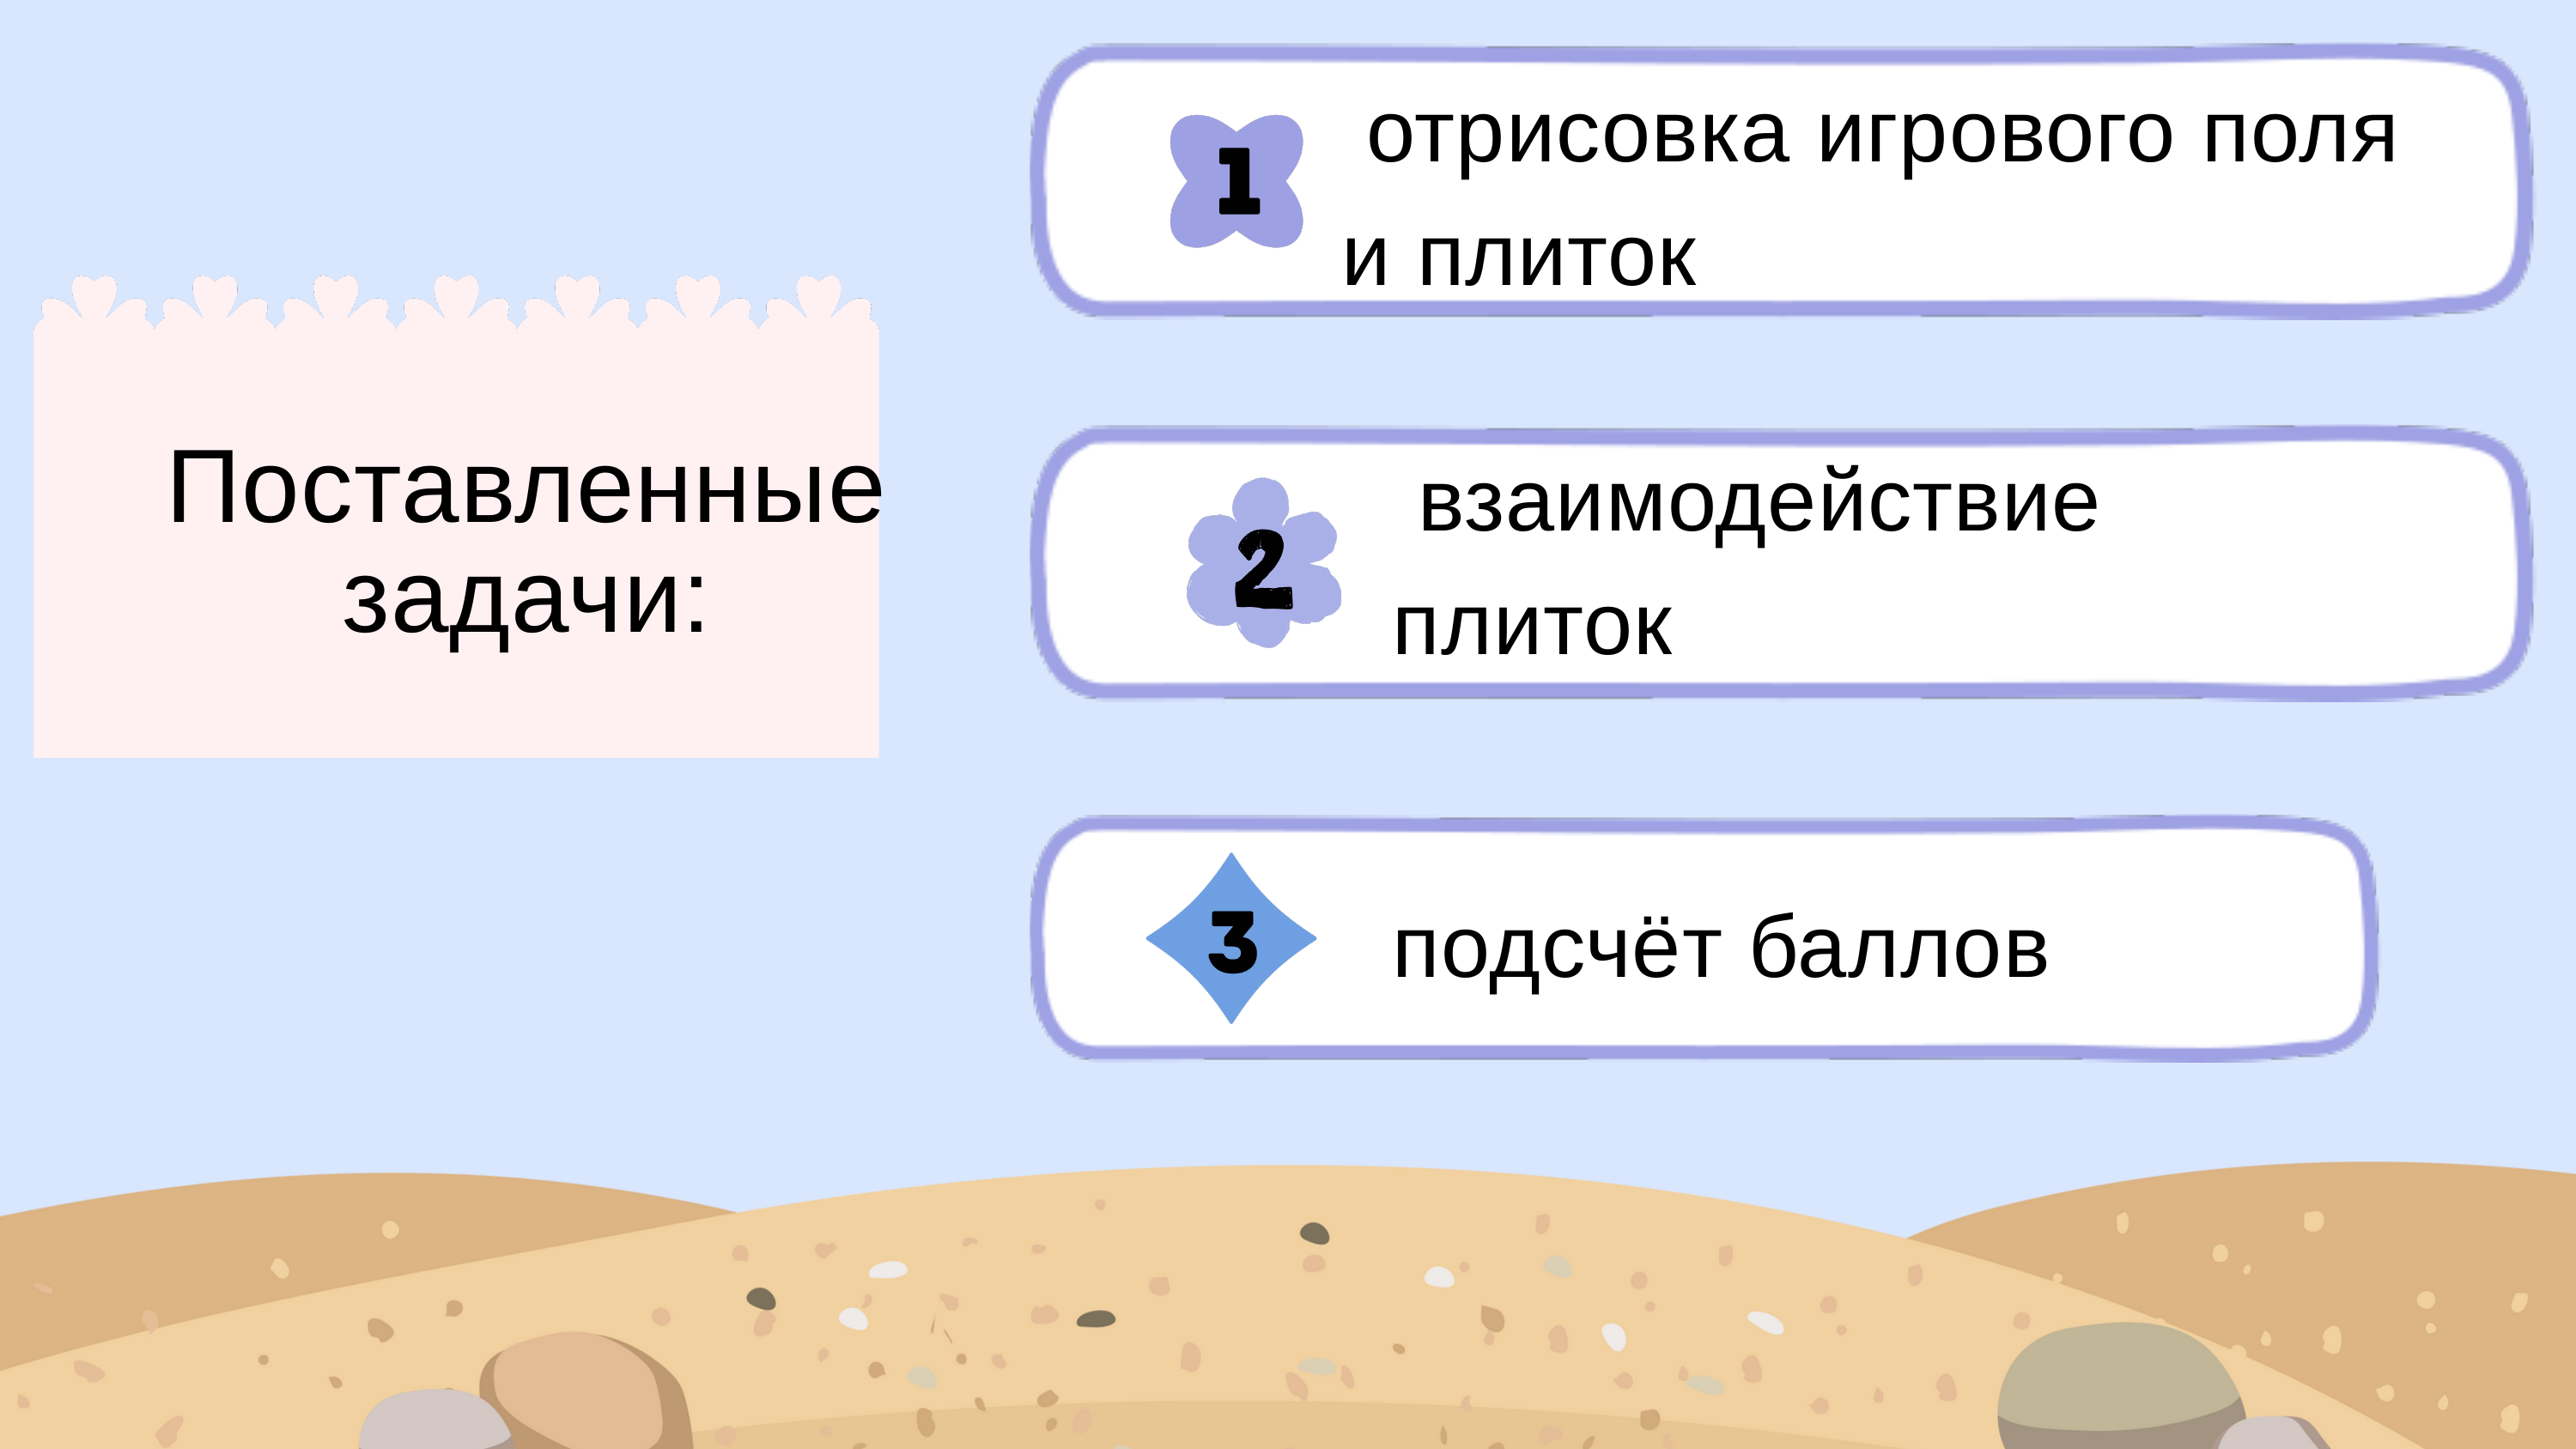

отрисовка игрового поля и плиток

 взаимодействие плиток

Поставленные задачи:

подсчёт баллов